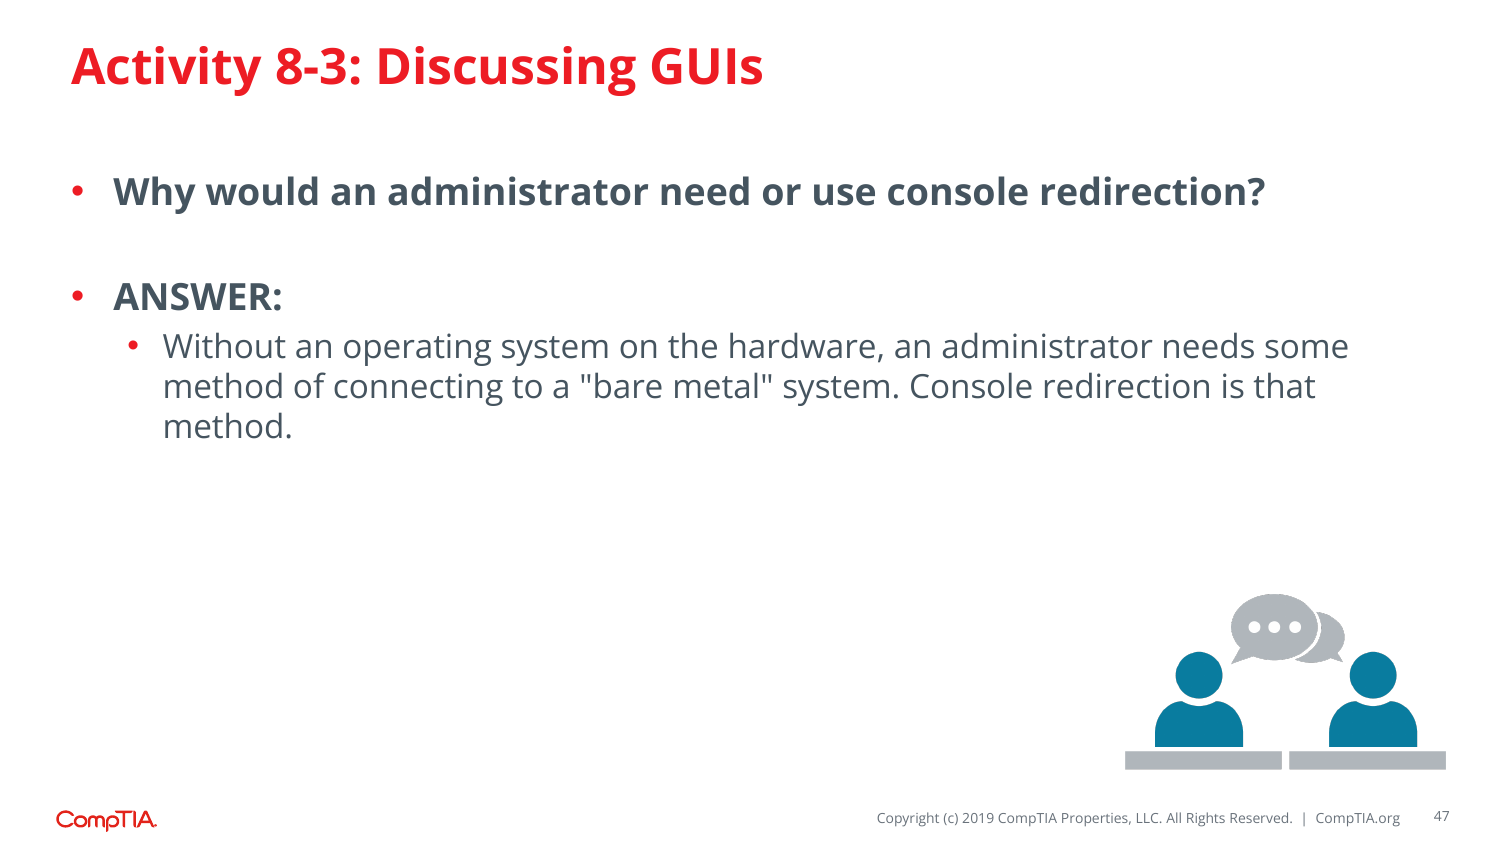

# Activity 8-3: Discussing GUIs
Why would an administrator need or use console redirection?

ANSWER:
Without an operating system on the hardware, an administrator needs some method of connecting to a "bare metal" system. Console redirection is that method.
47